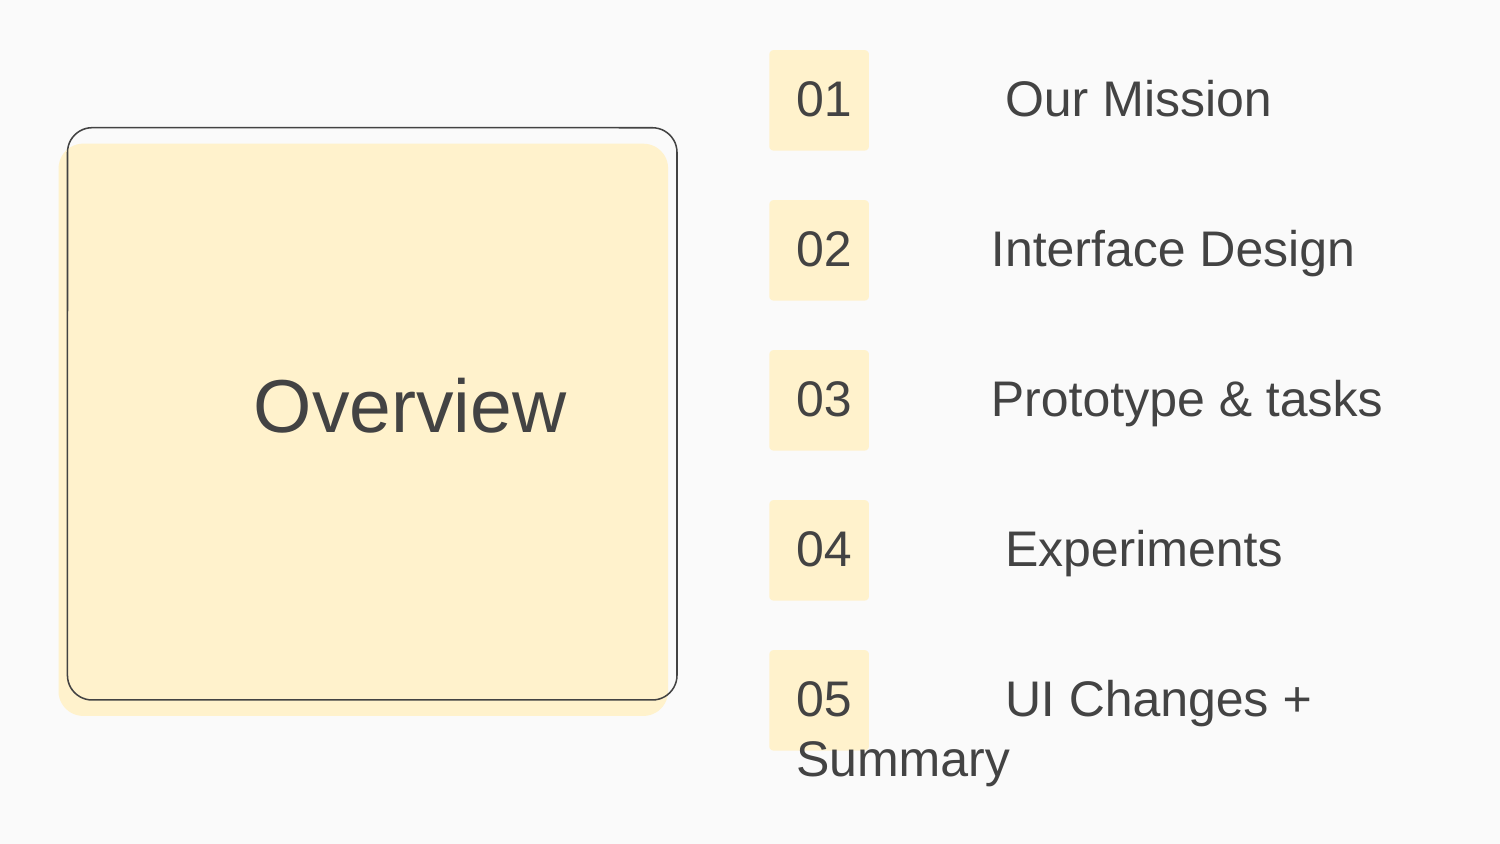

01           Our Mission

02          Interface Design
# Overview

03          Prototype & tasks

04           Experiments

05           UI Changes + Summary